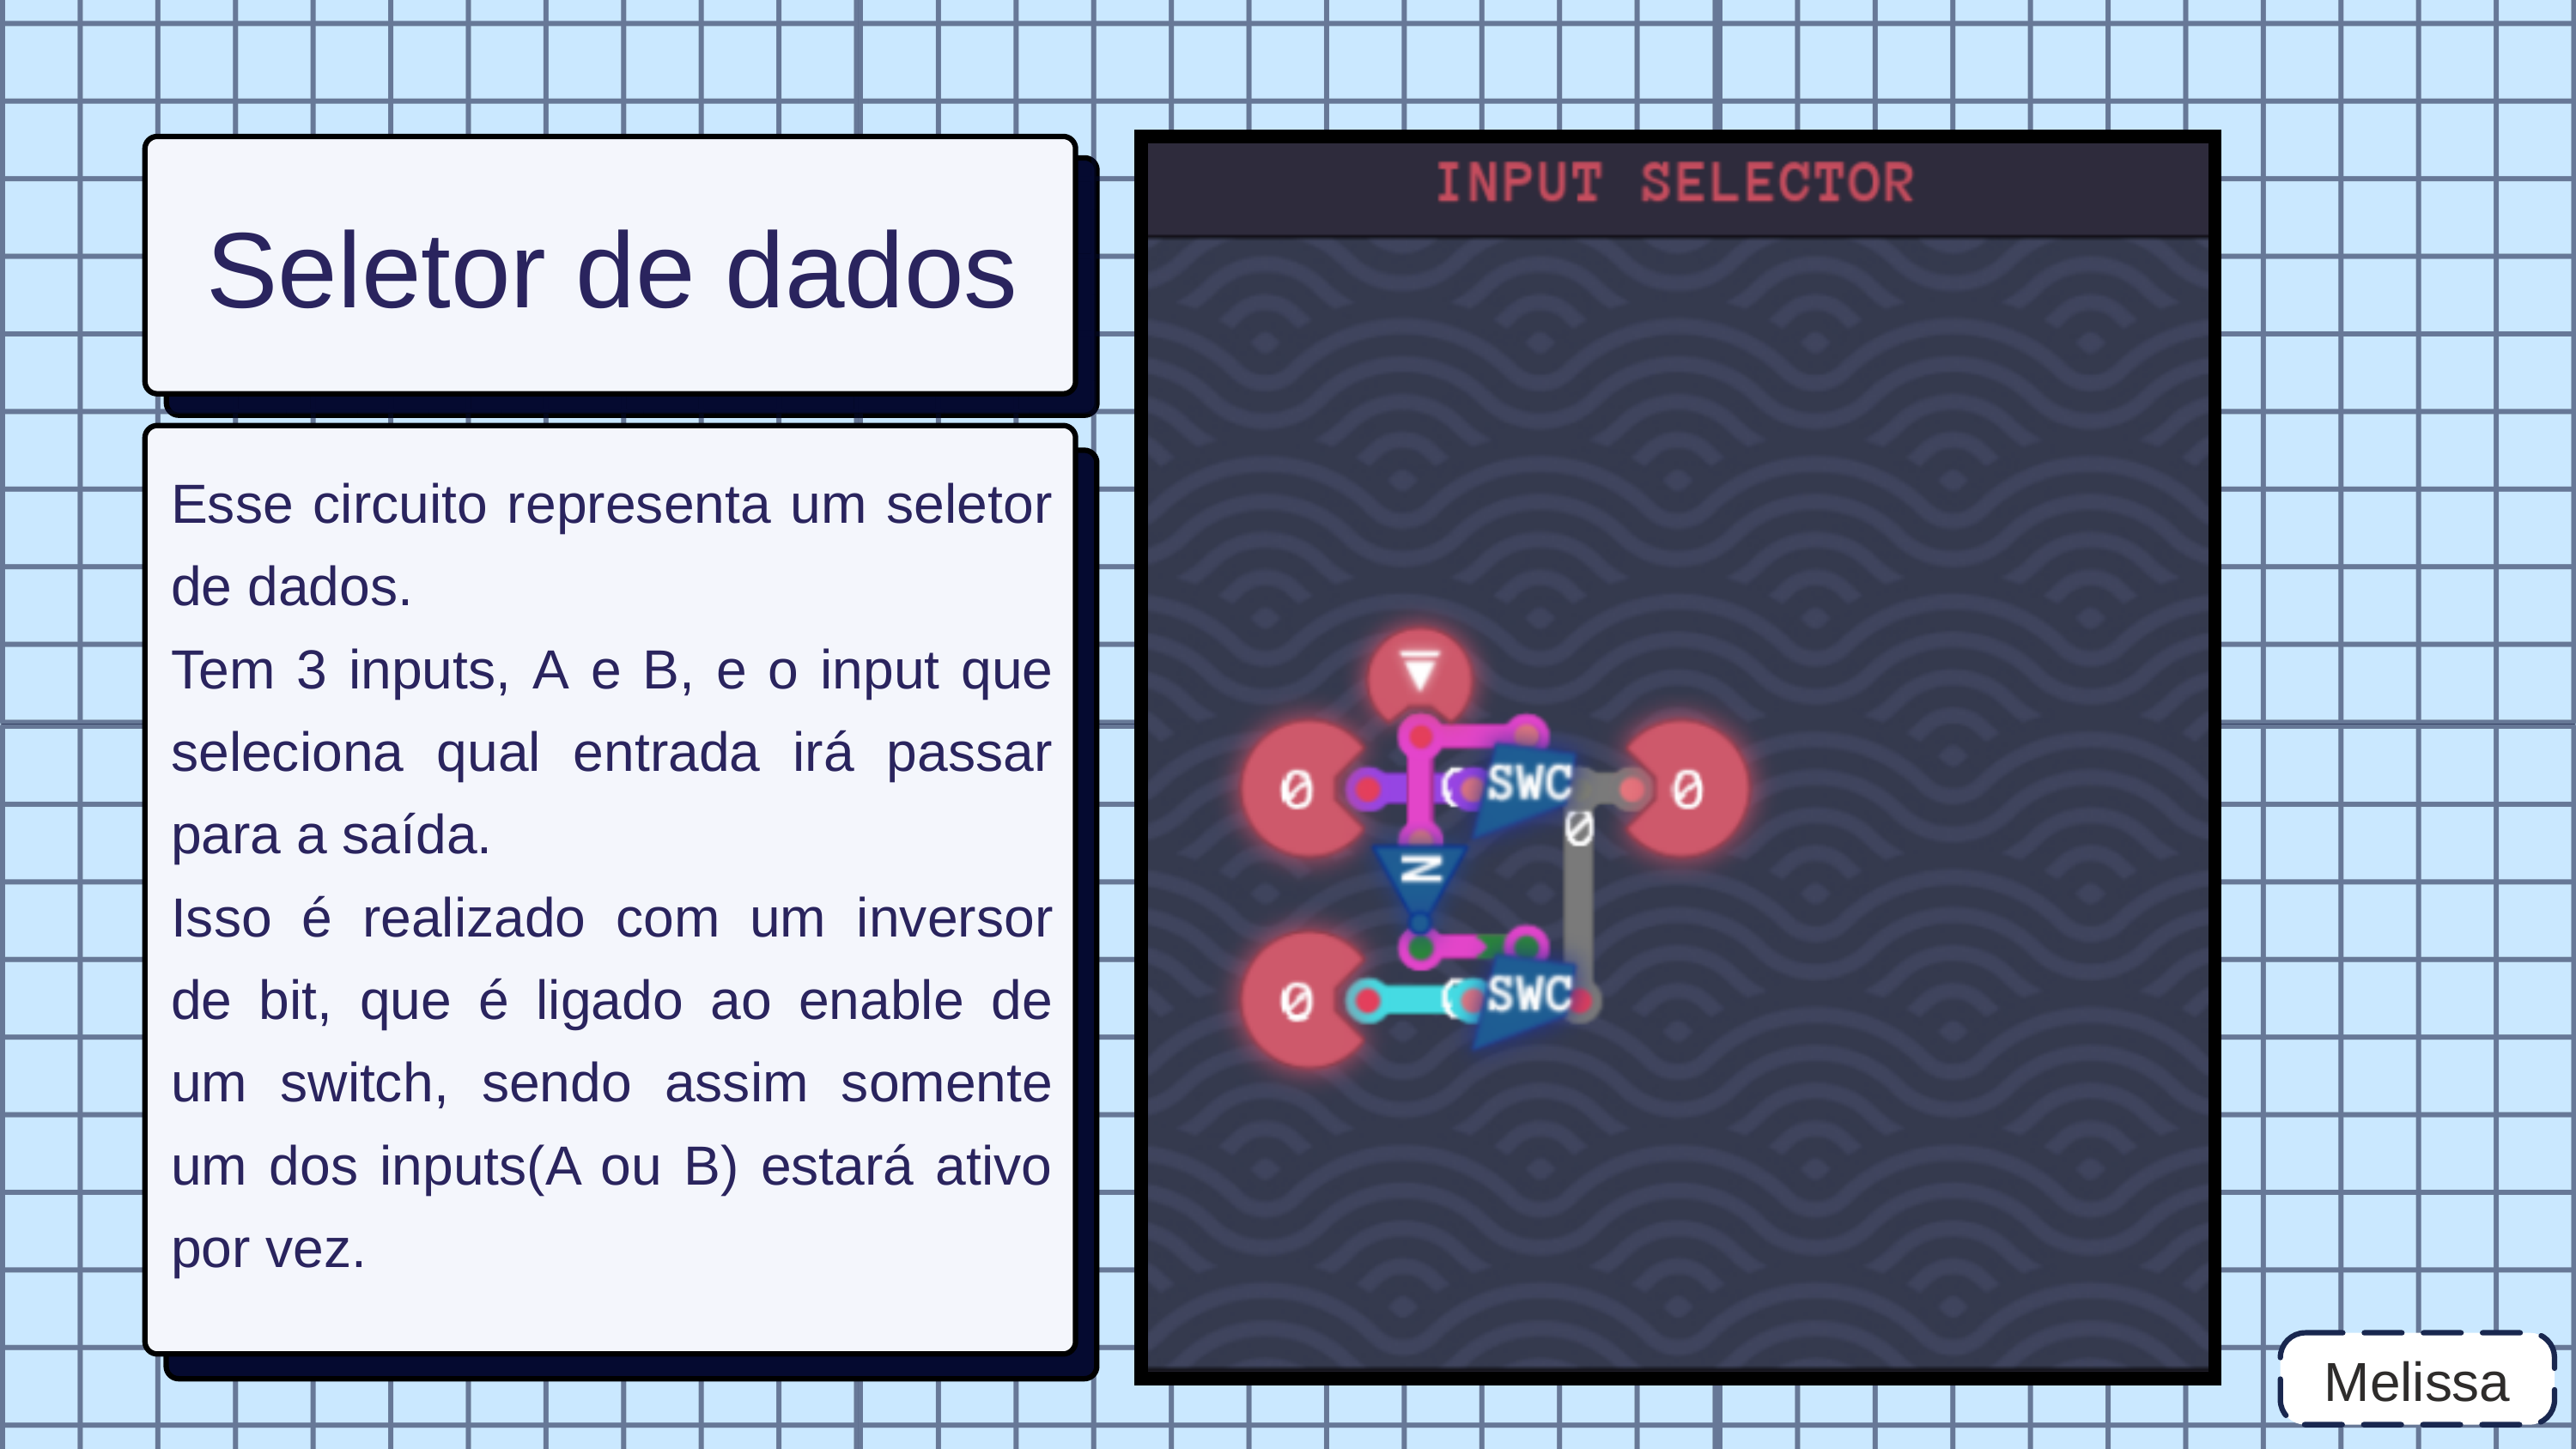

Seletor de dados

Esse circuito representa um seletor de dados.
Tem 3 inputs, A e B, e o input que seleciona qual entrada irá passar para a saída.
Isso é realizado com um inversor de bit, que é ligado ao enable de um switch, sendo assim somente um dos inputs(A ou B) estará ativo por vez.

Melissa